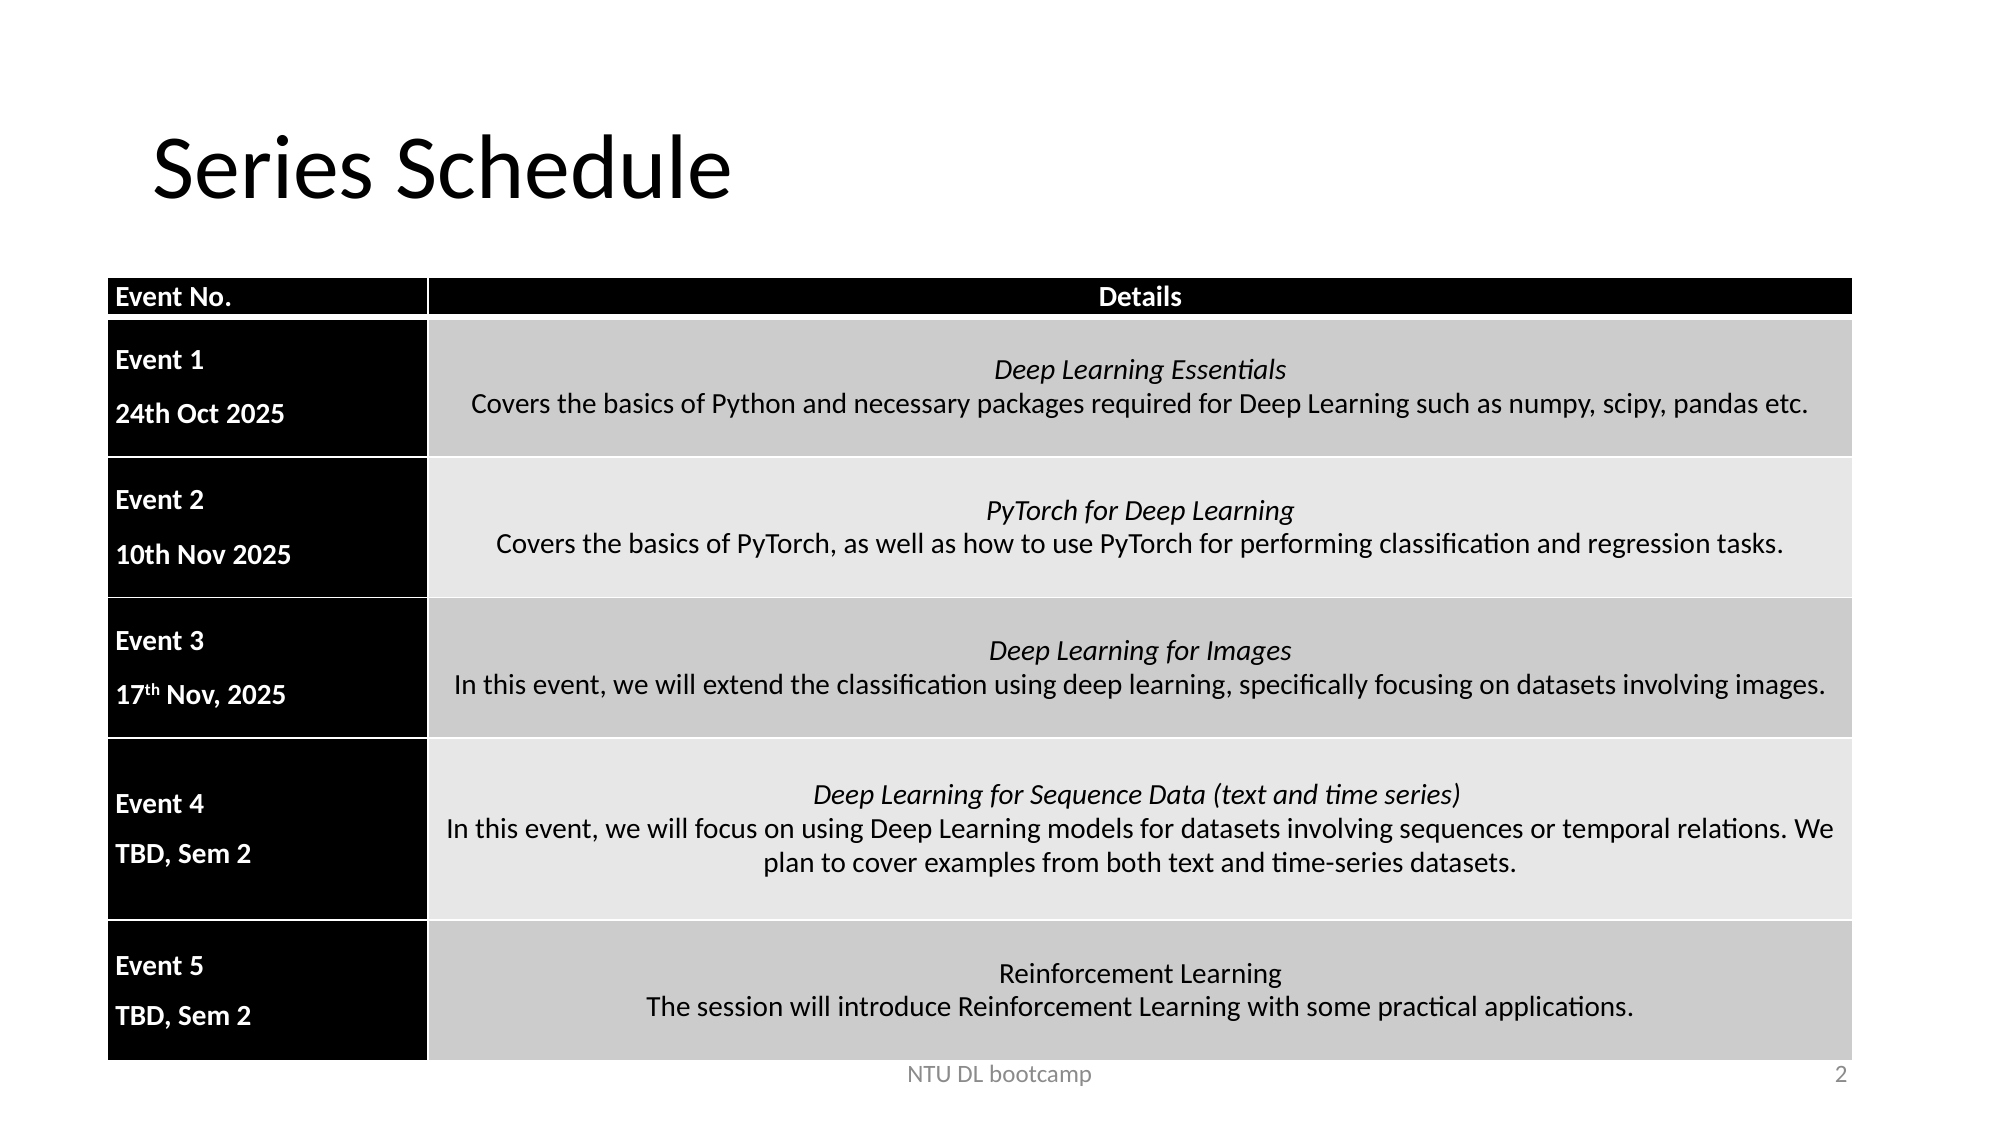

# Series Schedule
| Event No. | Details |
| --- | --- |
| Event 1 24th Oct 2025 | Deep Learning Essentials Covers the basics of Python and necessary packages required for Deep Learning such as numpy, scipy, pandas etc. |
| Event 2 10th Nov 2025 | PyTorch for Deep Learning Covers the basics of PyTorch, as well as how to use PyTorch for performing classification and regression tasks. |
| Event 3 17th Nov, 2025 | Deep Learning for Images In this event, we will extend the classification using deep learning, specifically focusing on datasets involving images. |
| Event 4 TBD, Sem 2 | Deep Learning for Sequence Data (text and time series)  In this event, we will focus on using Deep Learning models for datasets involving sequences or temporal relations. We plan to cover examples from both text and time-series datasets. |
| Event 5 TBD, Sem 2 | Reinforcement Learning The session will introduce Reinforcement Learning with some practical applications. |
NTU DL bootcamp
2